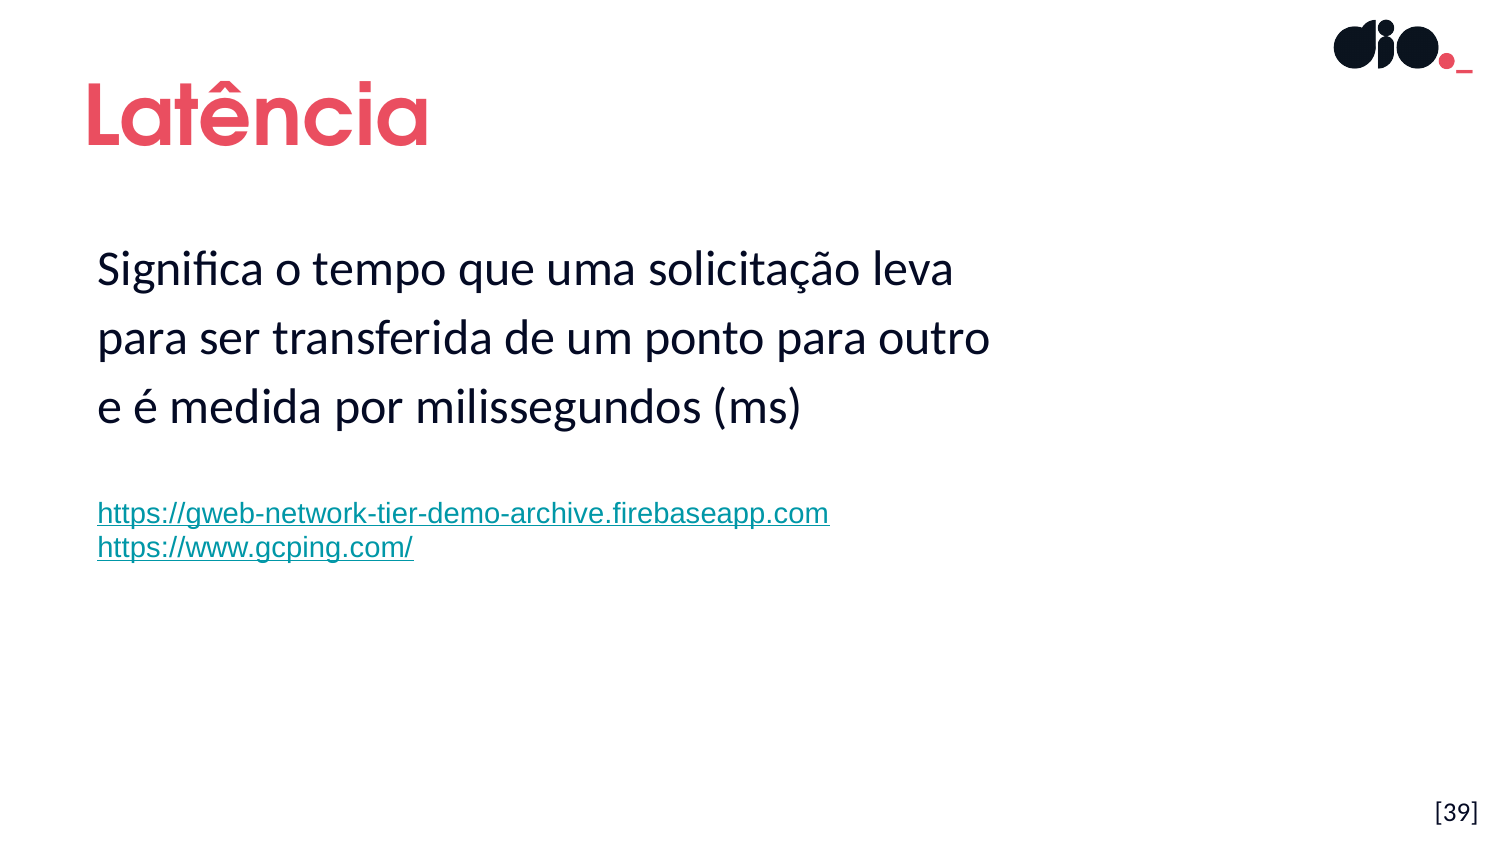

Latência
Significa o tempo que uma solicitação leva para ser transferida de um ponto para outro e é medida por milissegundos (ms)
https://gweb-network-tier-demo-archive.firebaseapp.com
https://www.gcping.com/

[39]